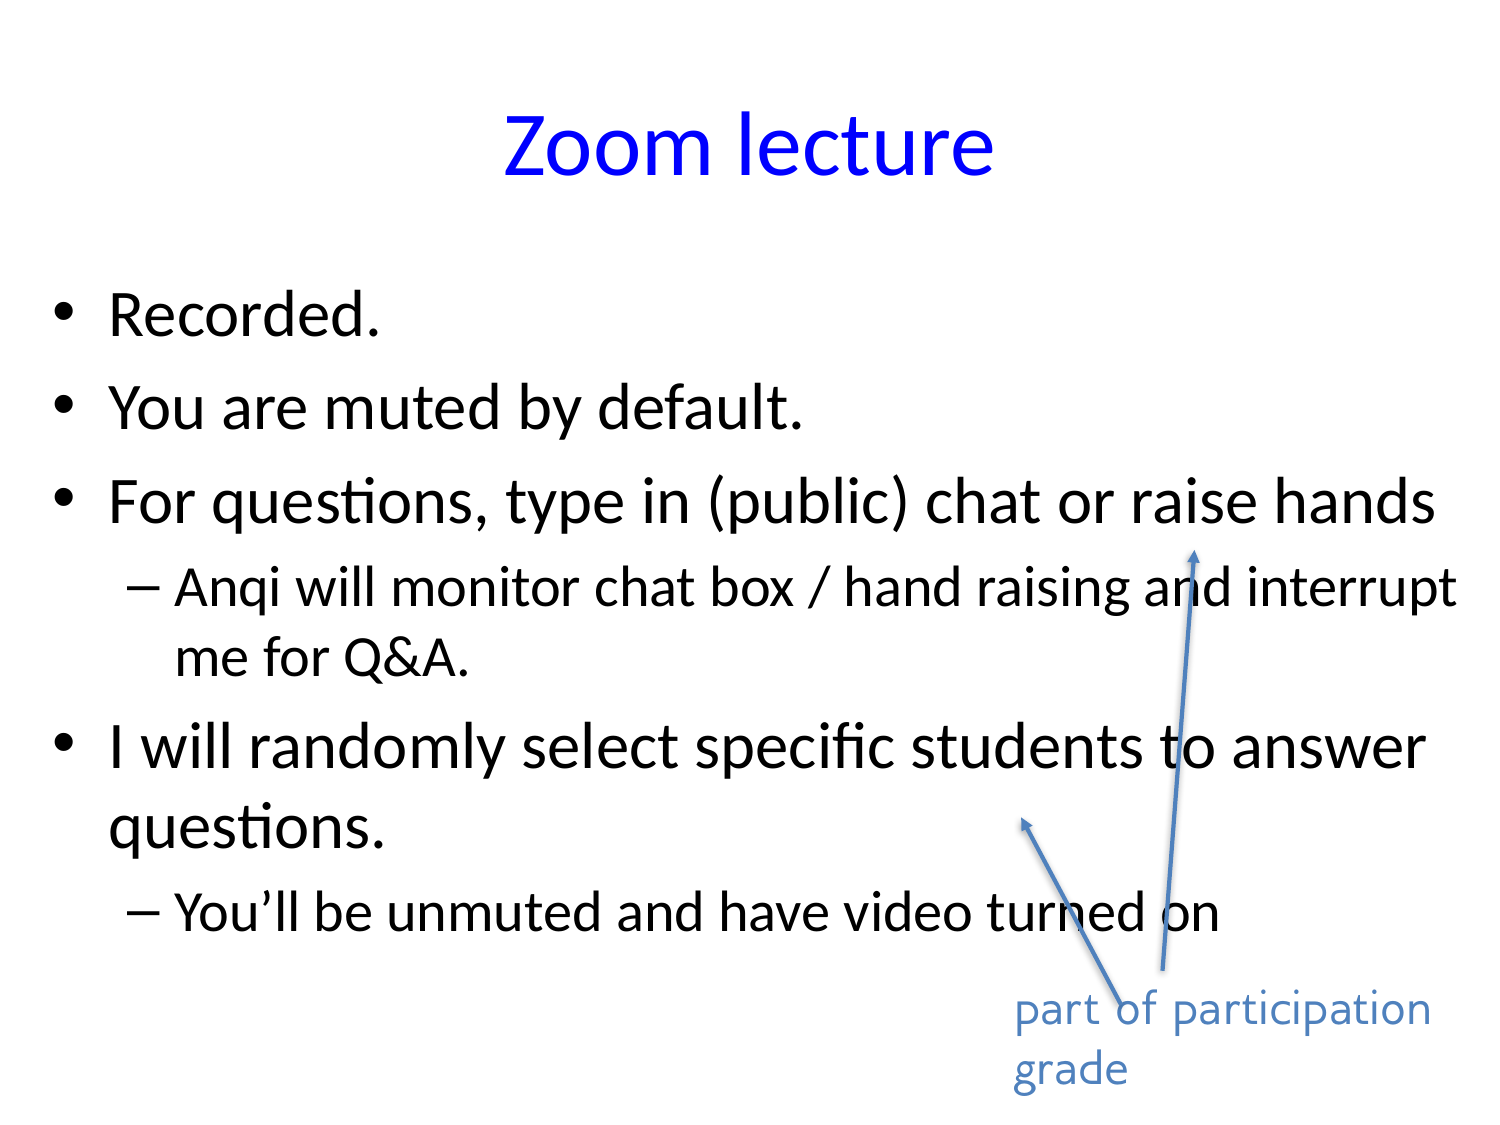

# Zoom lecture
Recorded.
You are muted by default.
For questions, type in (public) chat or raise hands
Anqi will monitor chat box / hand raising and interrupt me for Q&A.
I will randomly select specific students to answer questions.
You’ll be unmuted and have video turned on
part of participation
grade